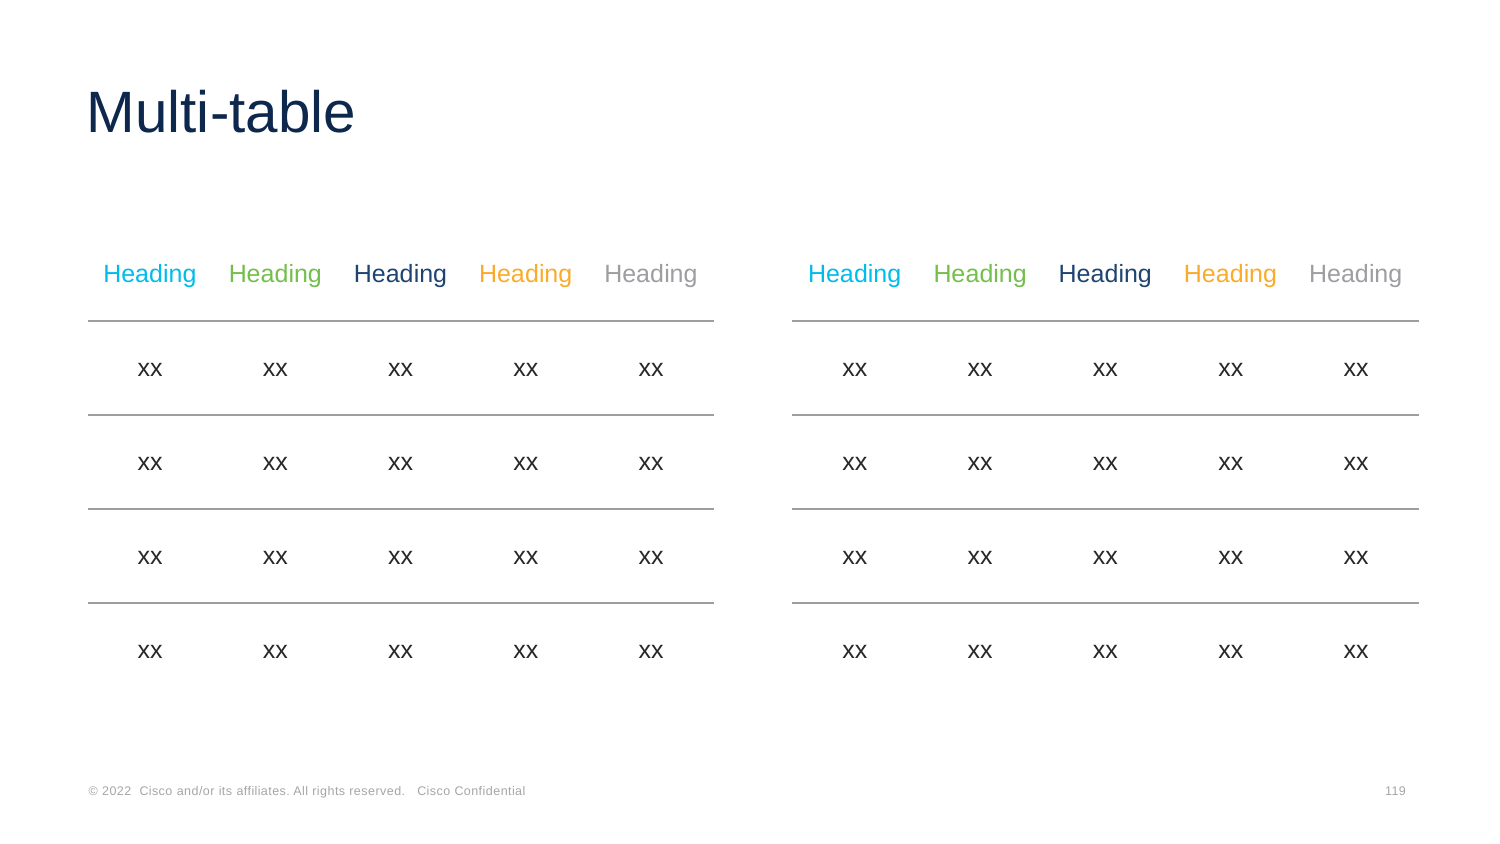

# Multi-table
| Heading | Heading | Heading | Heading | Heading |
| --- | --- | --- | --- | --- |
| xx | xx | xx | xx | xx |
| xx | xx | xx | xx | xx |
| xx | xx | xx | xx | xx |
| xx | xx | xx | xx | xx |
| Heading | Heading | Heading | Heading | Heading |
| --- | --- | --- | --- | --- |
| xx | xx | xx | xx | xx |
| xx | xx | xx | xx | xx |
| xx | xx | xx | xx | xx |
| xx | xx | xx | xx | xx |